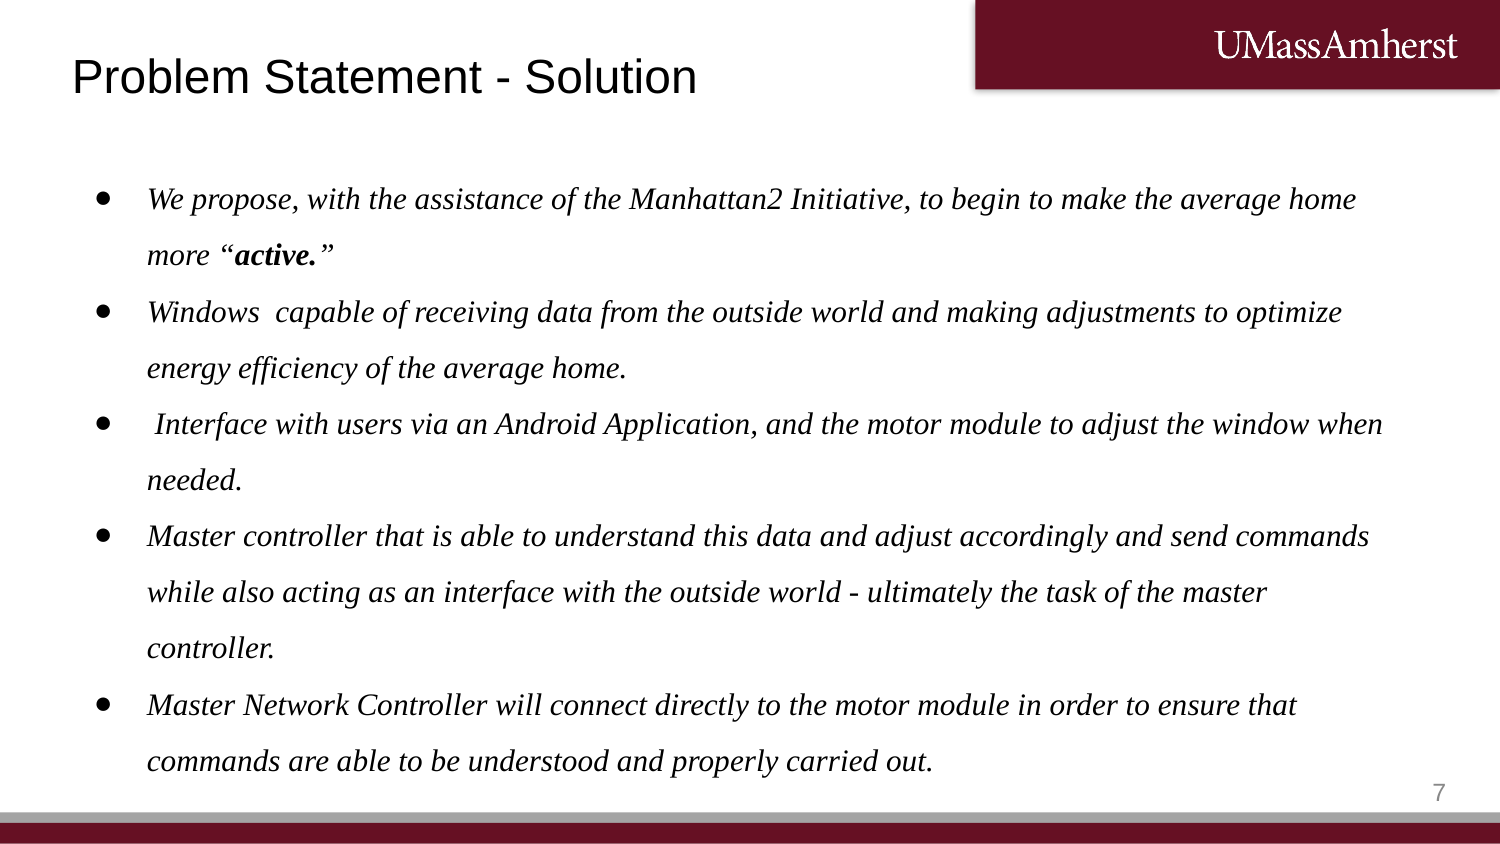

Problem Statement - Solution

We propose, with the assistance of the Manhattan2 Initiative, to begin to make the average home more “active.”
Windows  capable of receiving data from the outside world and making adjustments to optimize energy efficiency of the average home.
 Interface with users via an Android Application, and the motor module to adjust the window when needed.
Master controller that is able to understand this data and adjust accordingly and send commands while also acting as an interface with the outside world - ultimately the task of the master controller.
Master Network Controller will connect directly to the motor module in order to ensure that commands are able to be understood and properly carried out.

7